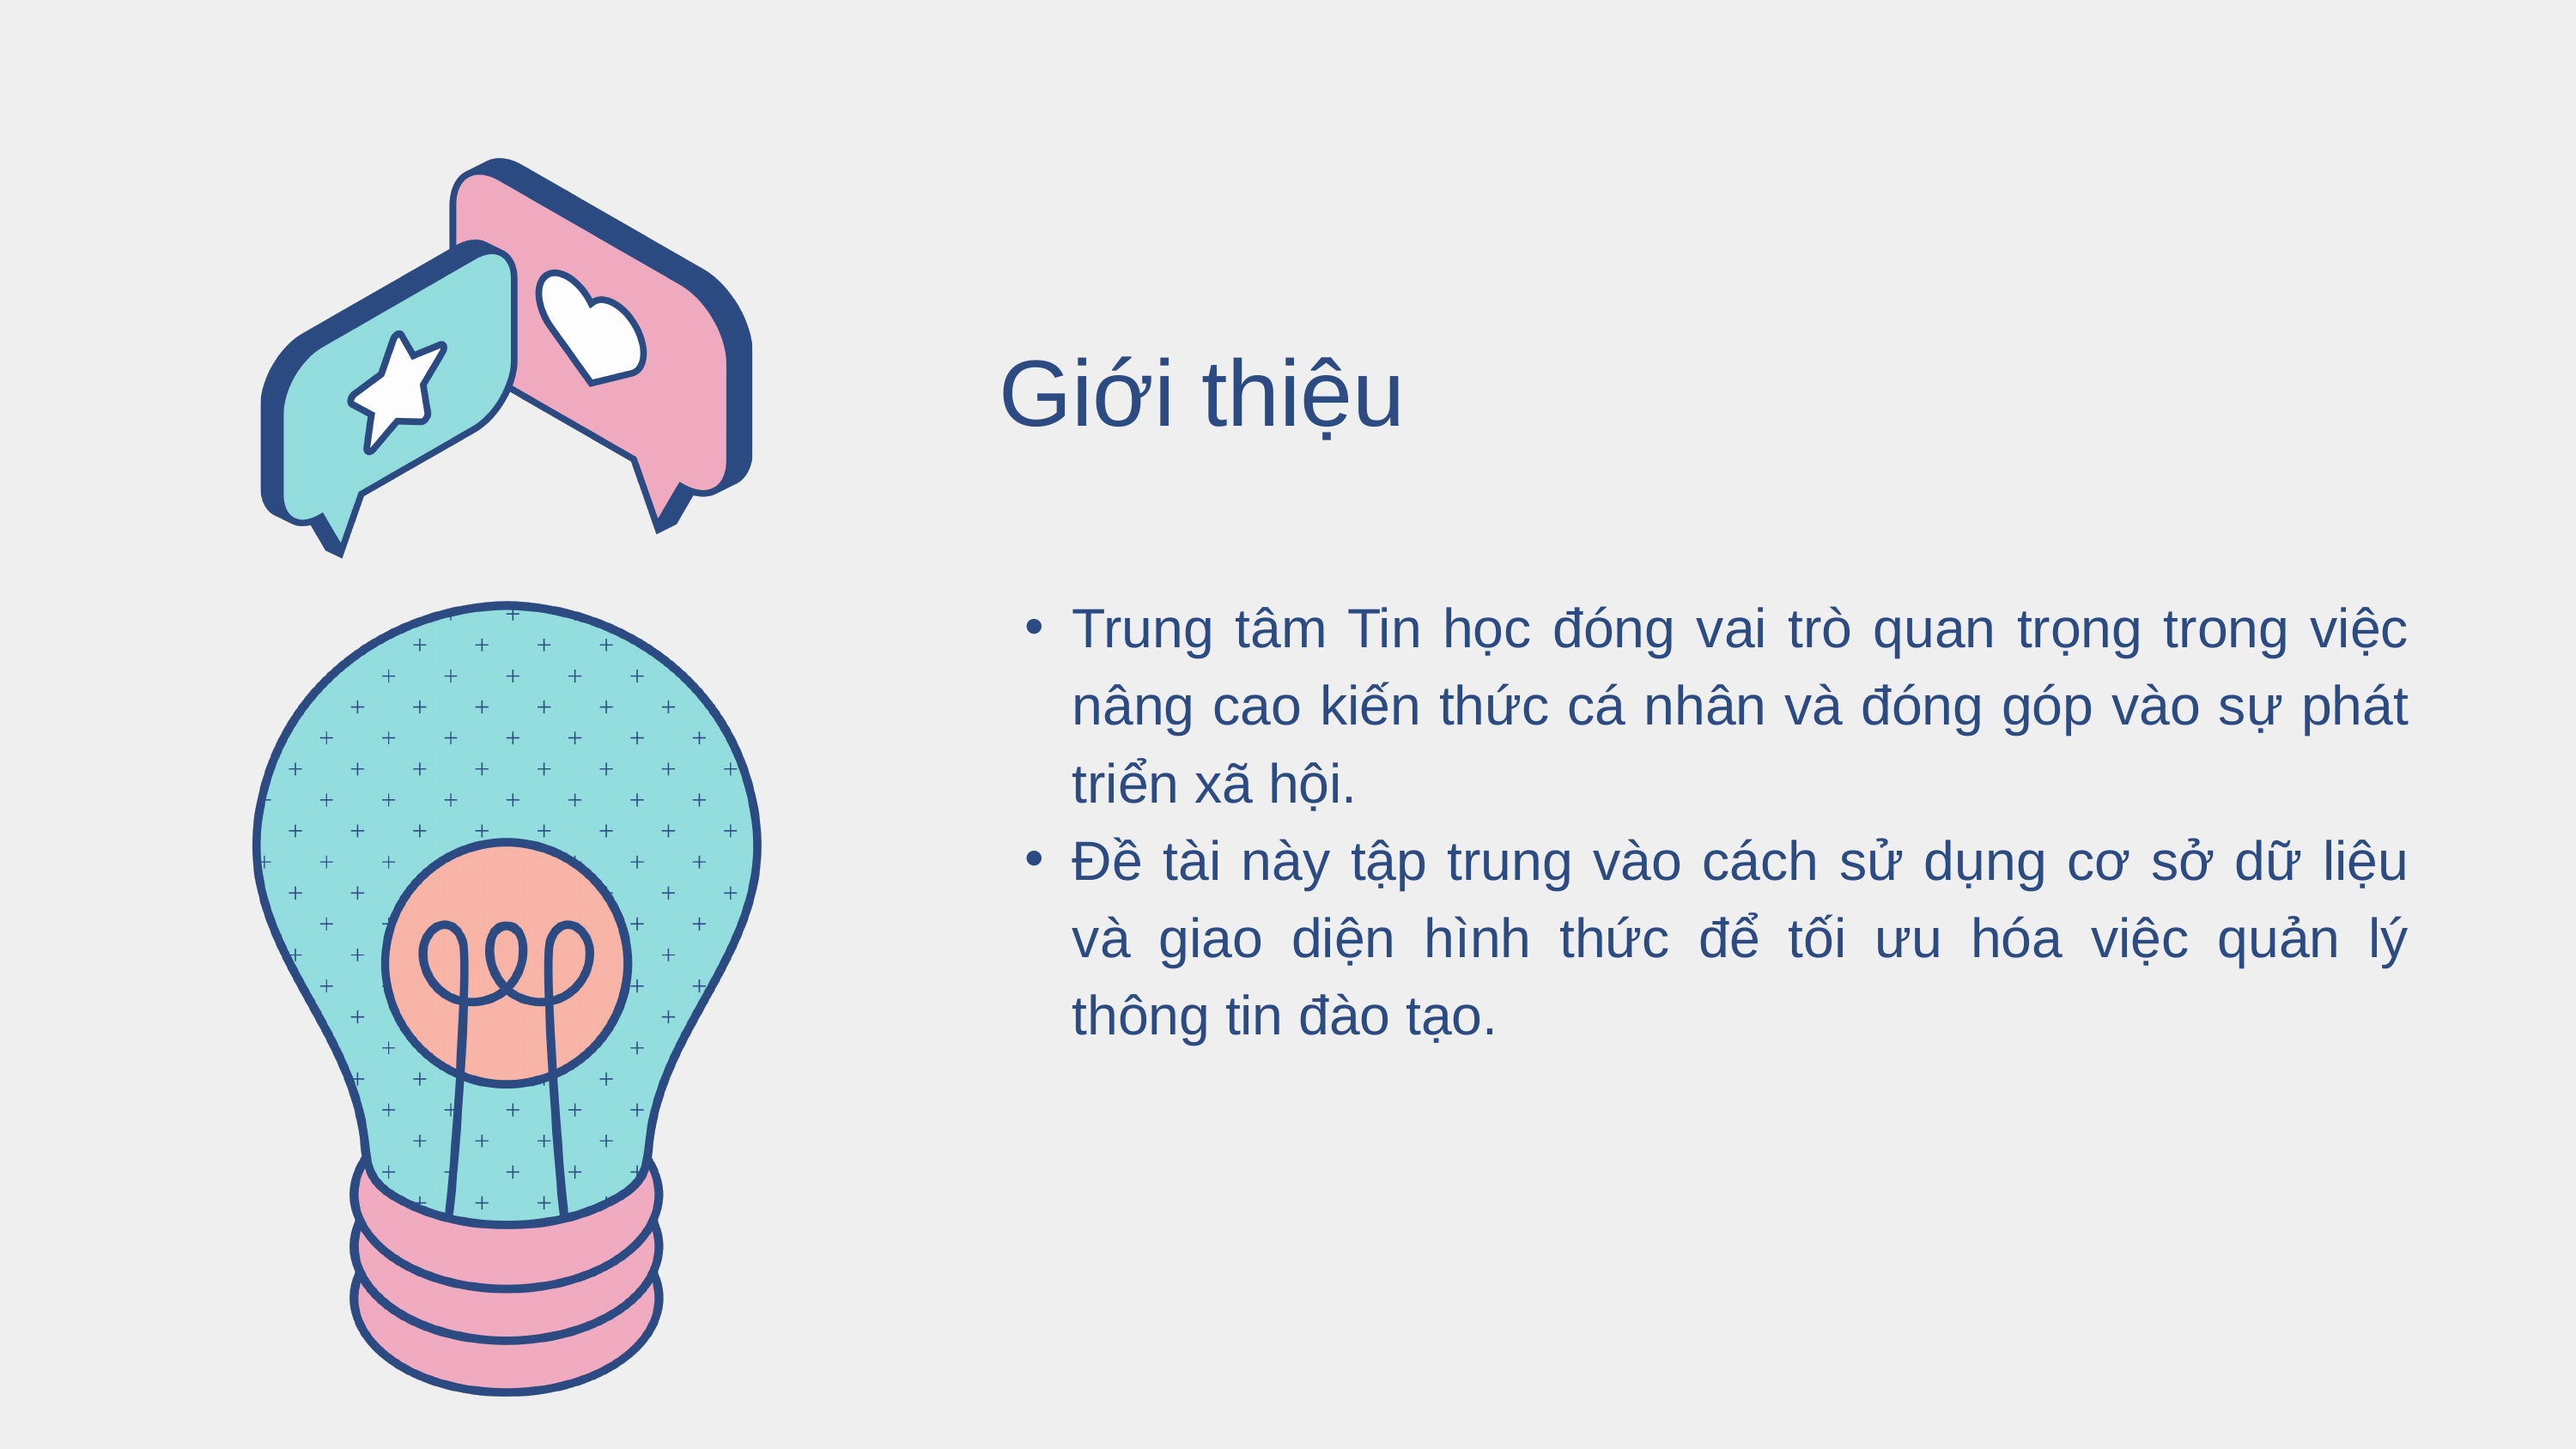

Giới thiệu
Trung tâm Tin học đóng vai trò quan trọng trong việc nâng cao kiến thức cá nhân và đóng góp vào sự phát triển xã hội.
Đề tài này tập trung vào cách sử dụng cơ sở dữ liệu và giao diện hình thức để tối ưu hóa việc quản lý thông tin đào tạo.